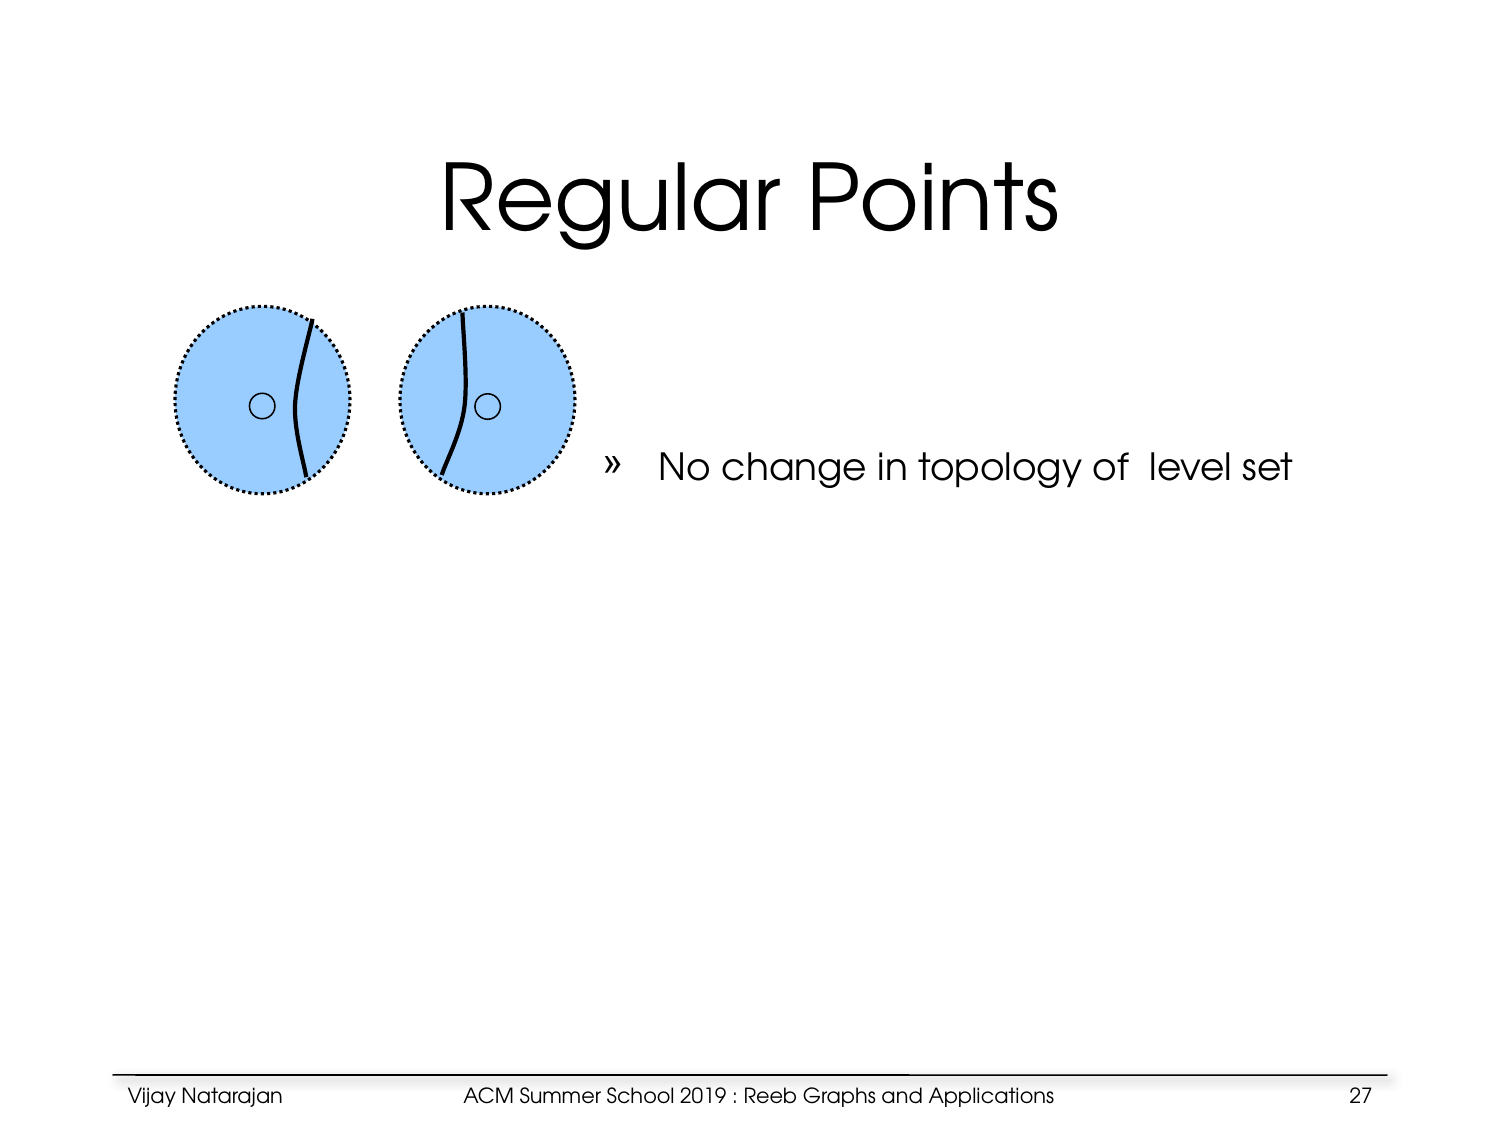

# Regular Points
No change in topology of  level set

Vijay Natarajan
ACM Summer School 2019 : Reeb Graphs and Applications
27